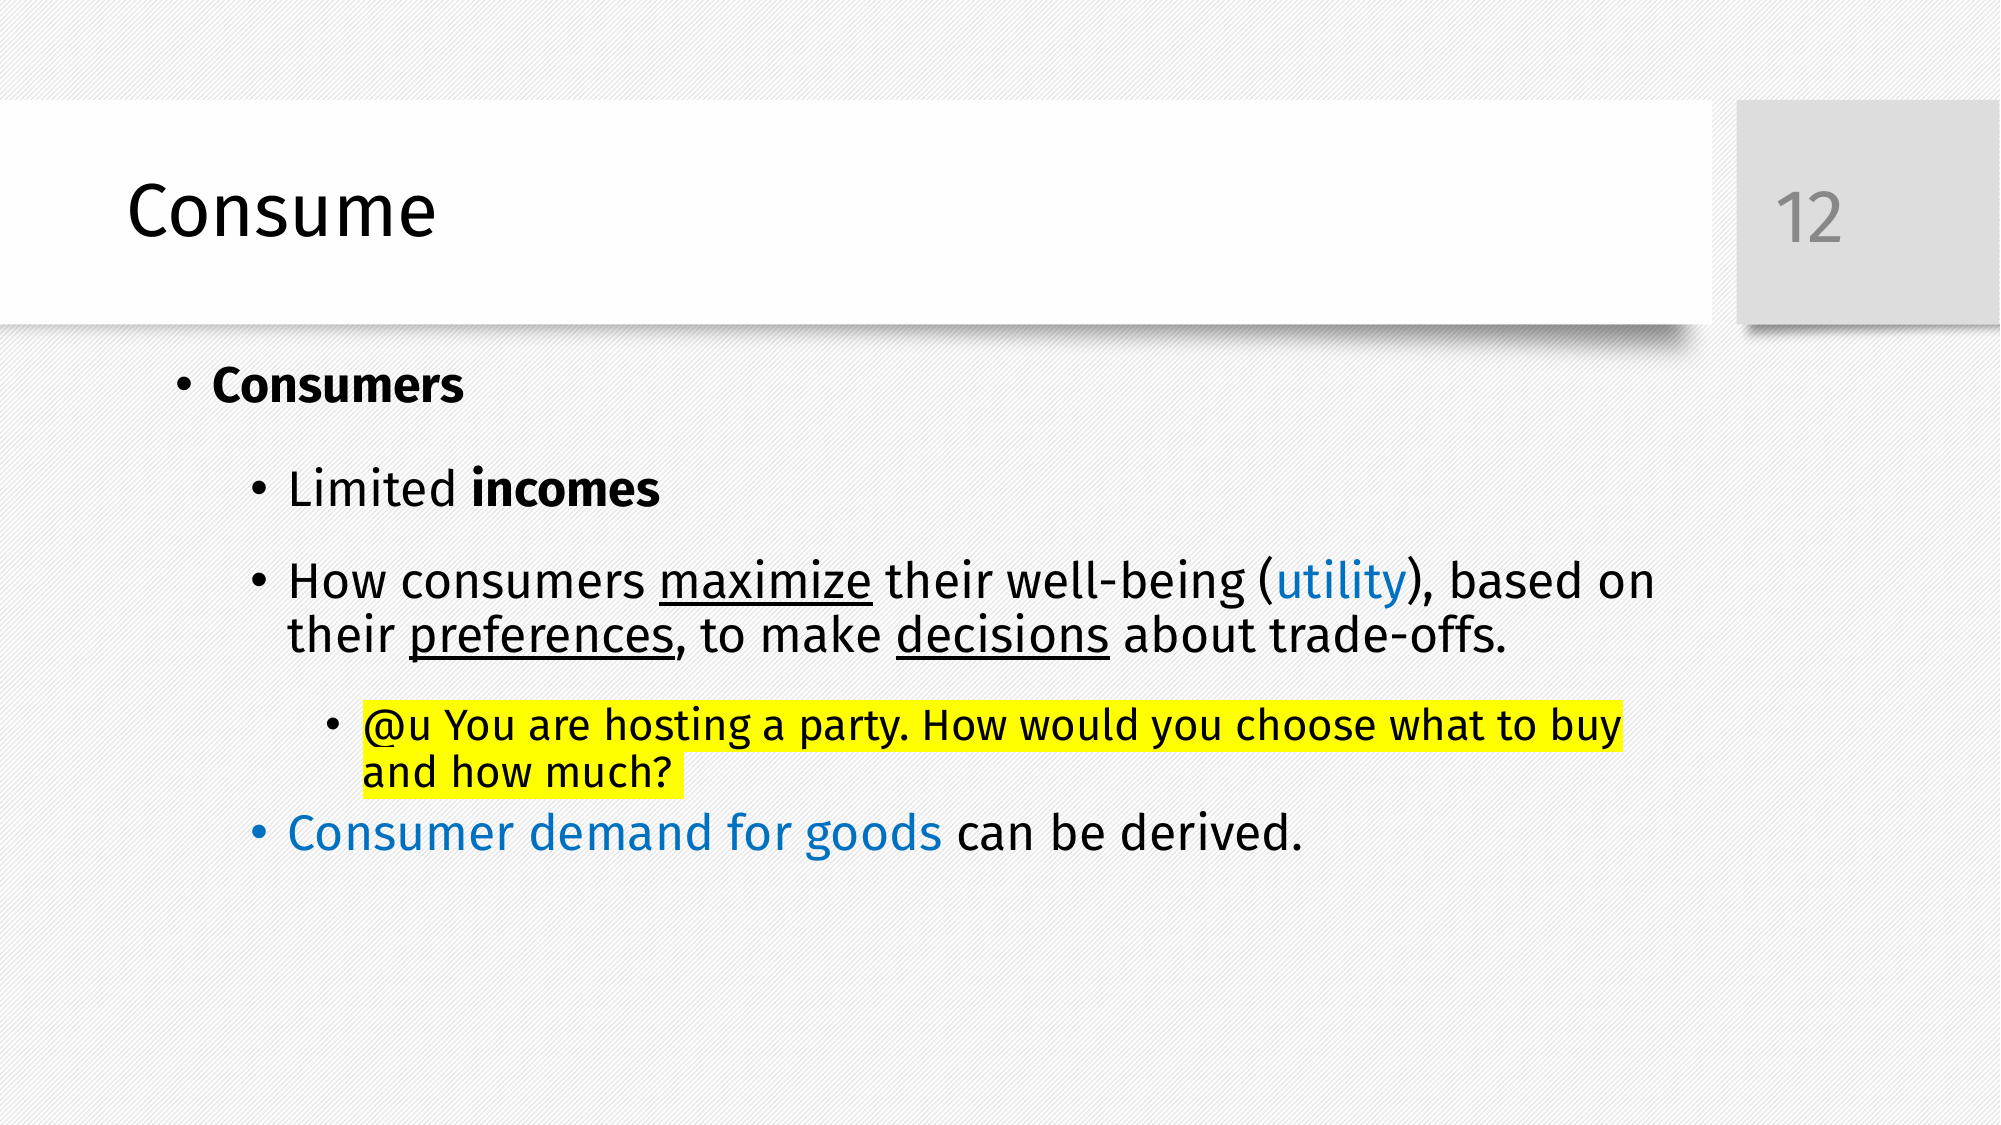

12
# Consume
Consumers

Limited incomes

How consumers maximize their well-being (utility), based on their preferences, to make decisions about trade-offs.

@u You are hosting a party. How would you choose what to buy and how much?
Consumer demand for goods can be derived.